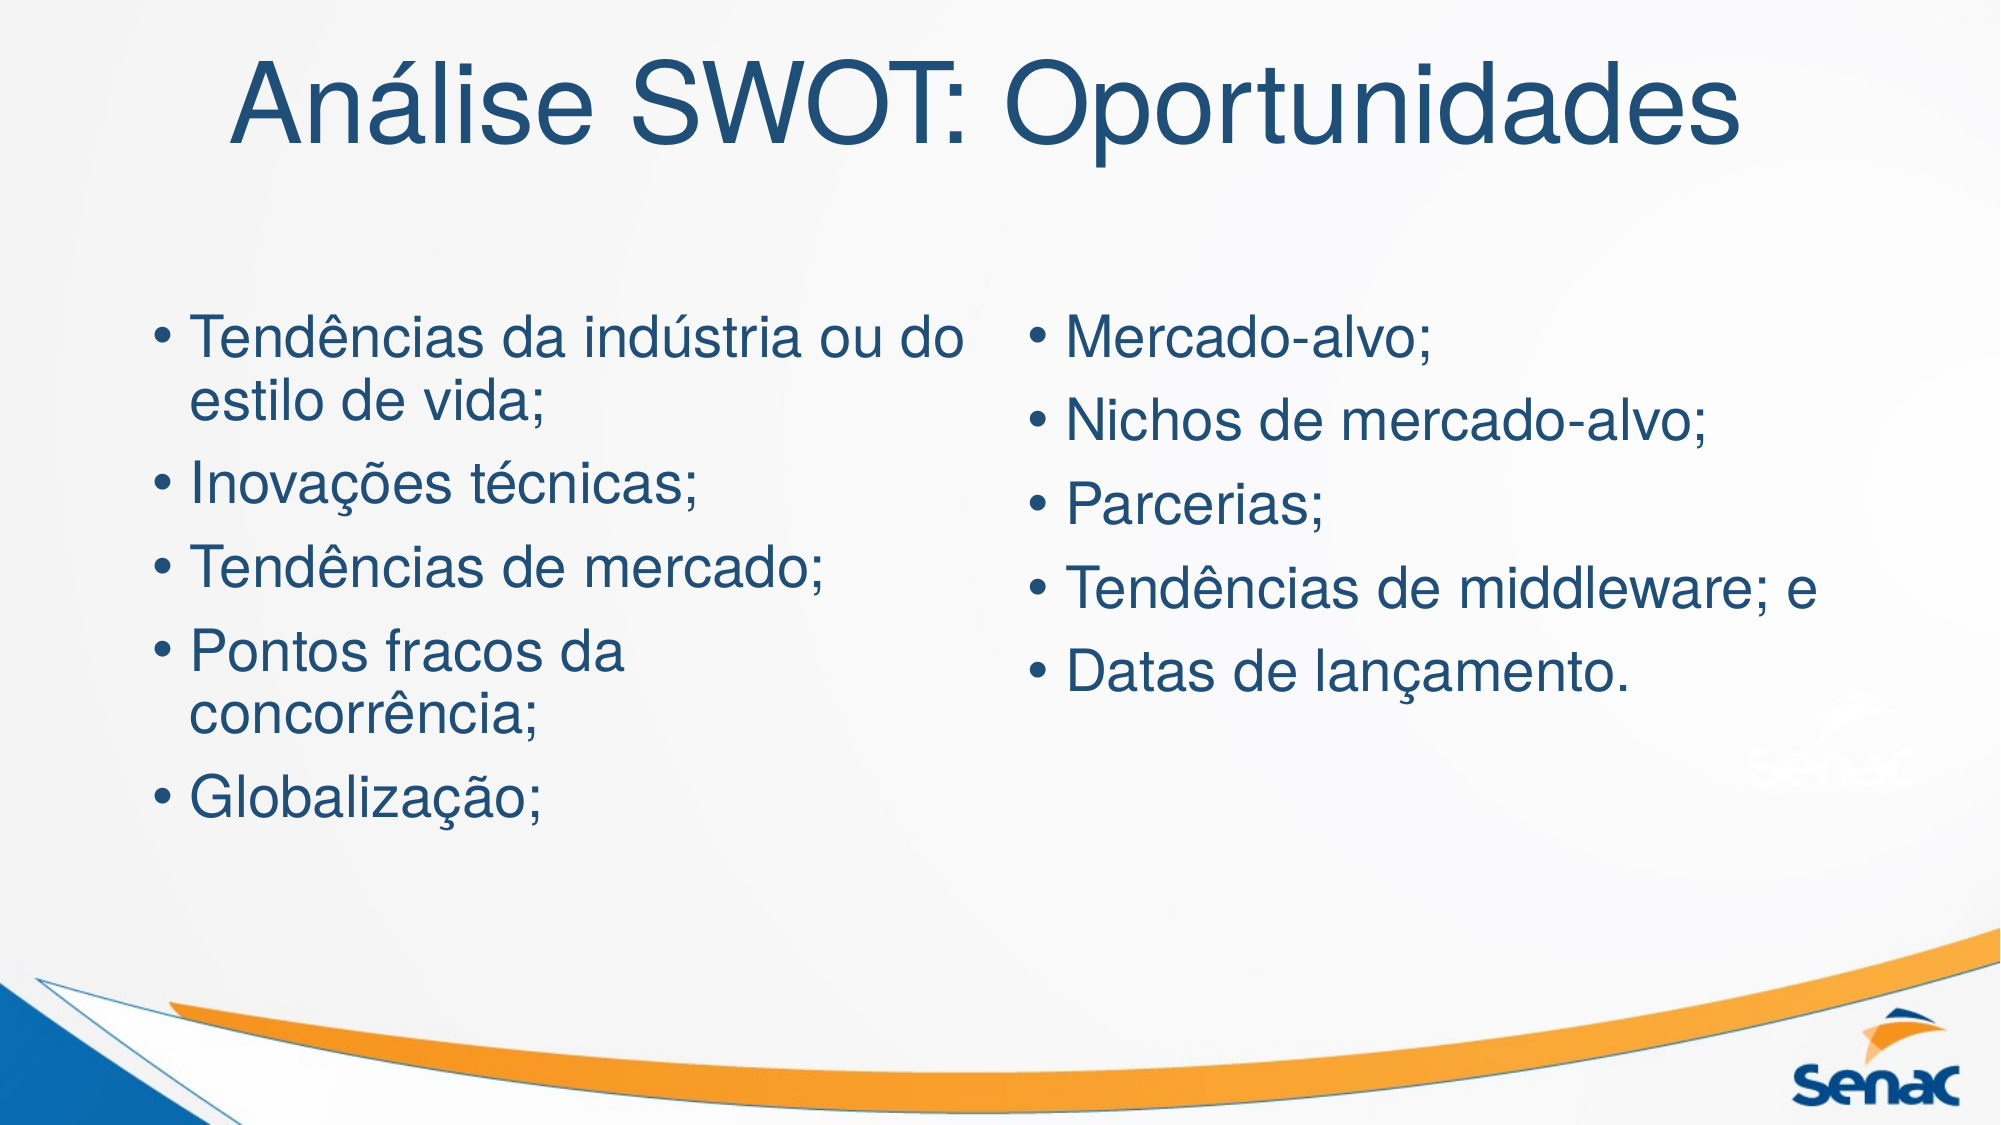

# Análise SWOT: Oportunidades
Tendências da indústria ou do estilo de vida;
Inovações técnicas;
Tendências de mercado;
Pontos fracos da concorrência;
Globalização;
Mercado-alvo;
Nichos de mercado-alvo;
Parcerias;
Tendências de middleware; e
Datas de lançamento.